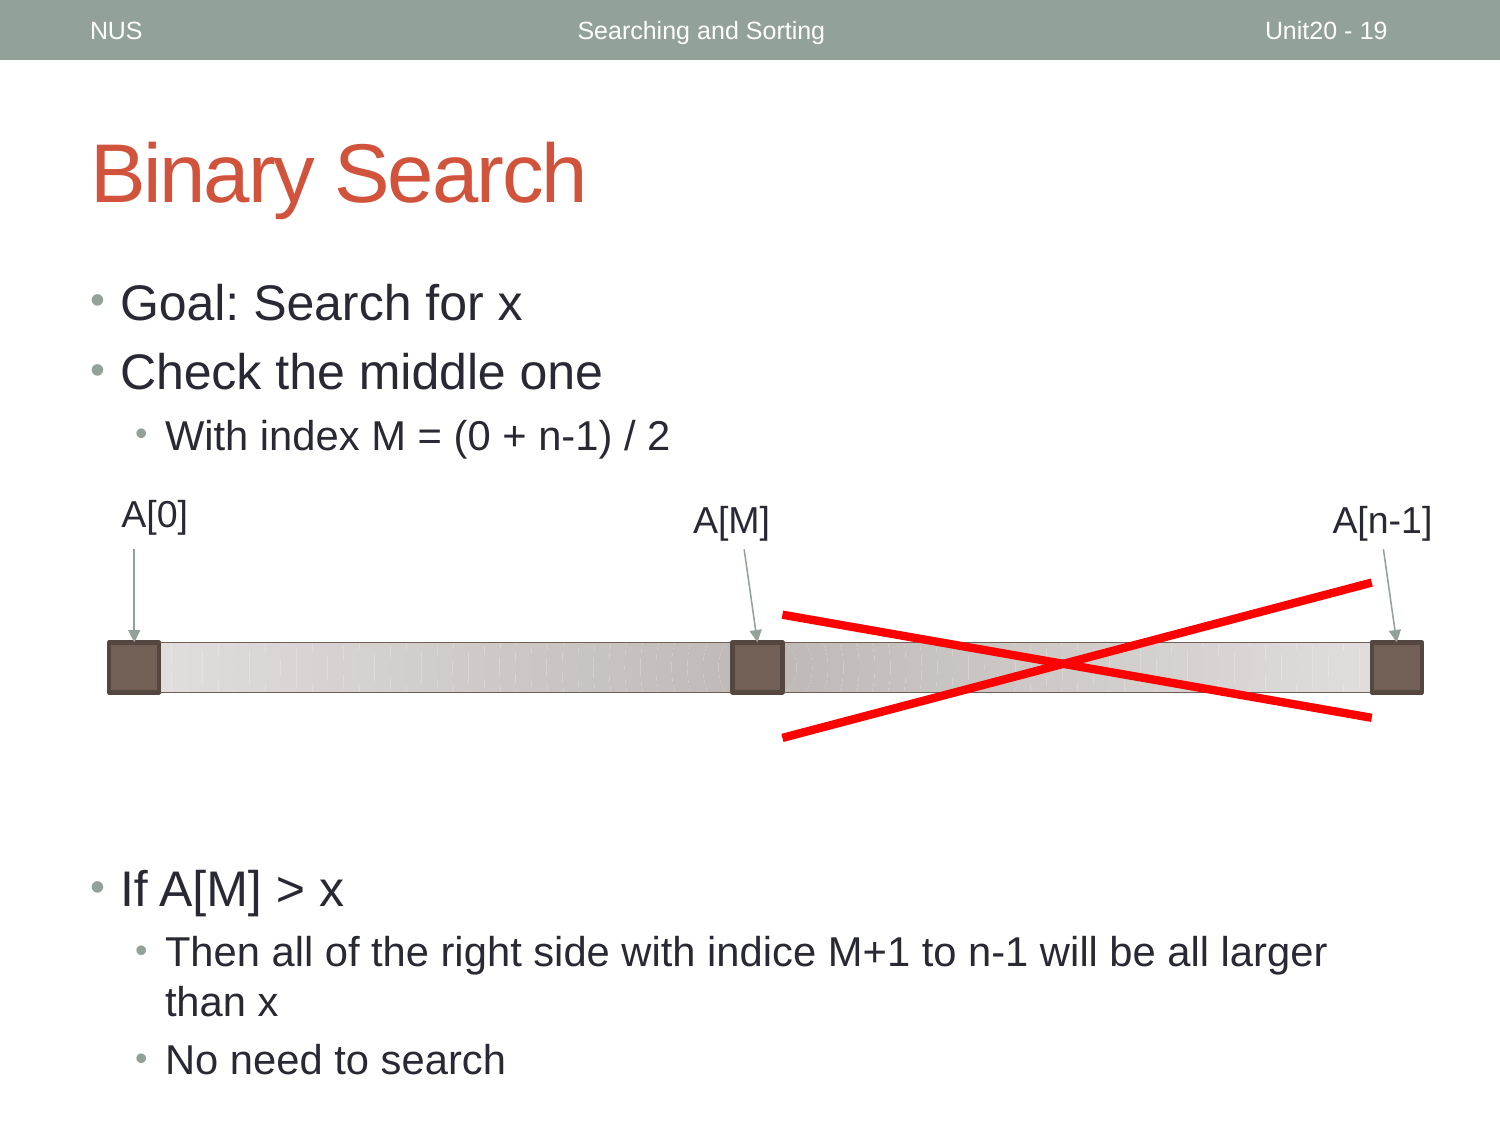

NUS
Searching and Sorting
Unit20 - 19
# Binary Search
Goal: Search for x
Check the middle one
With index M = (0 + n-1) / 2

If A[M] > x
Then all of the right side with indice M+1 to n-1 will be all larger than x
No need to search

A[0]
A[M]
A[n-1]